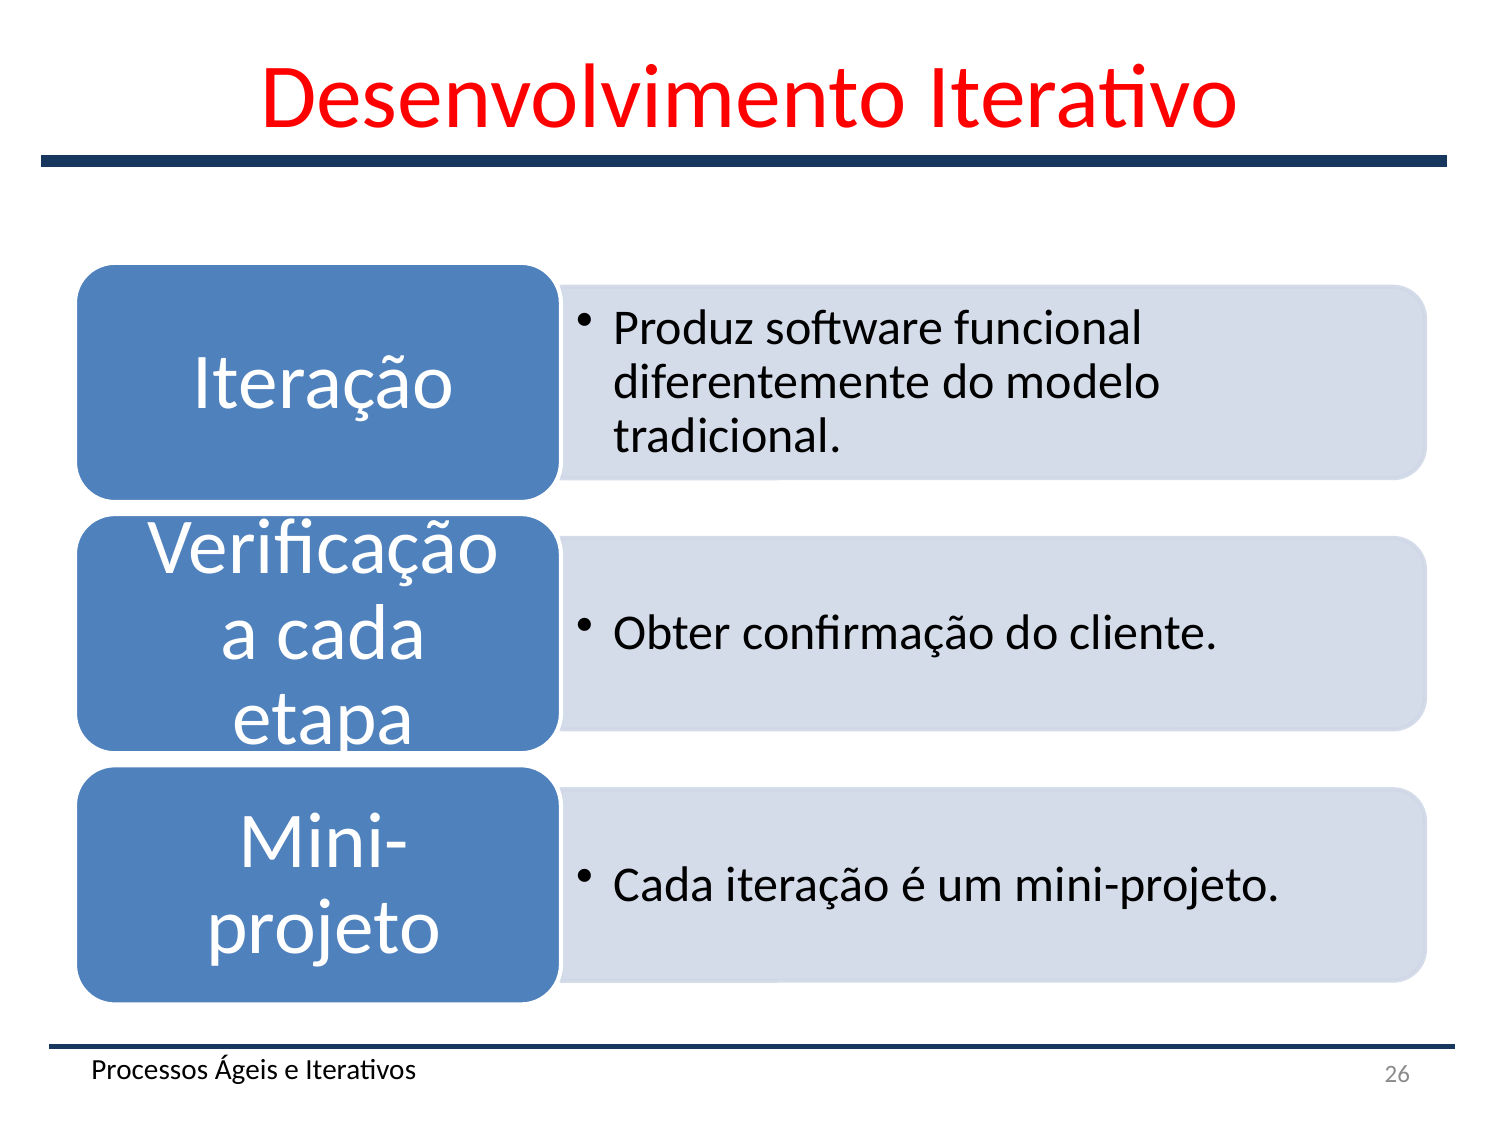

# Desenvolvimento Iterativo
Produz software funcional diferentemente do modelo tradicional.
Iteração
Obter confirmação do cliente.
Verificação a cada etapa
Cada iteração é um mini-projeto.
Mini-projeto
Processos Ágeis e Iterativos
26